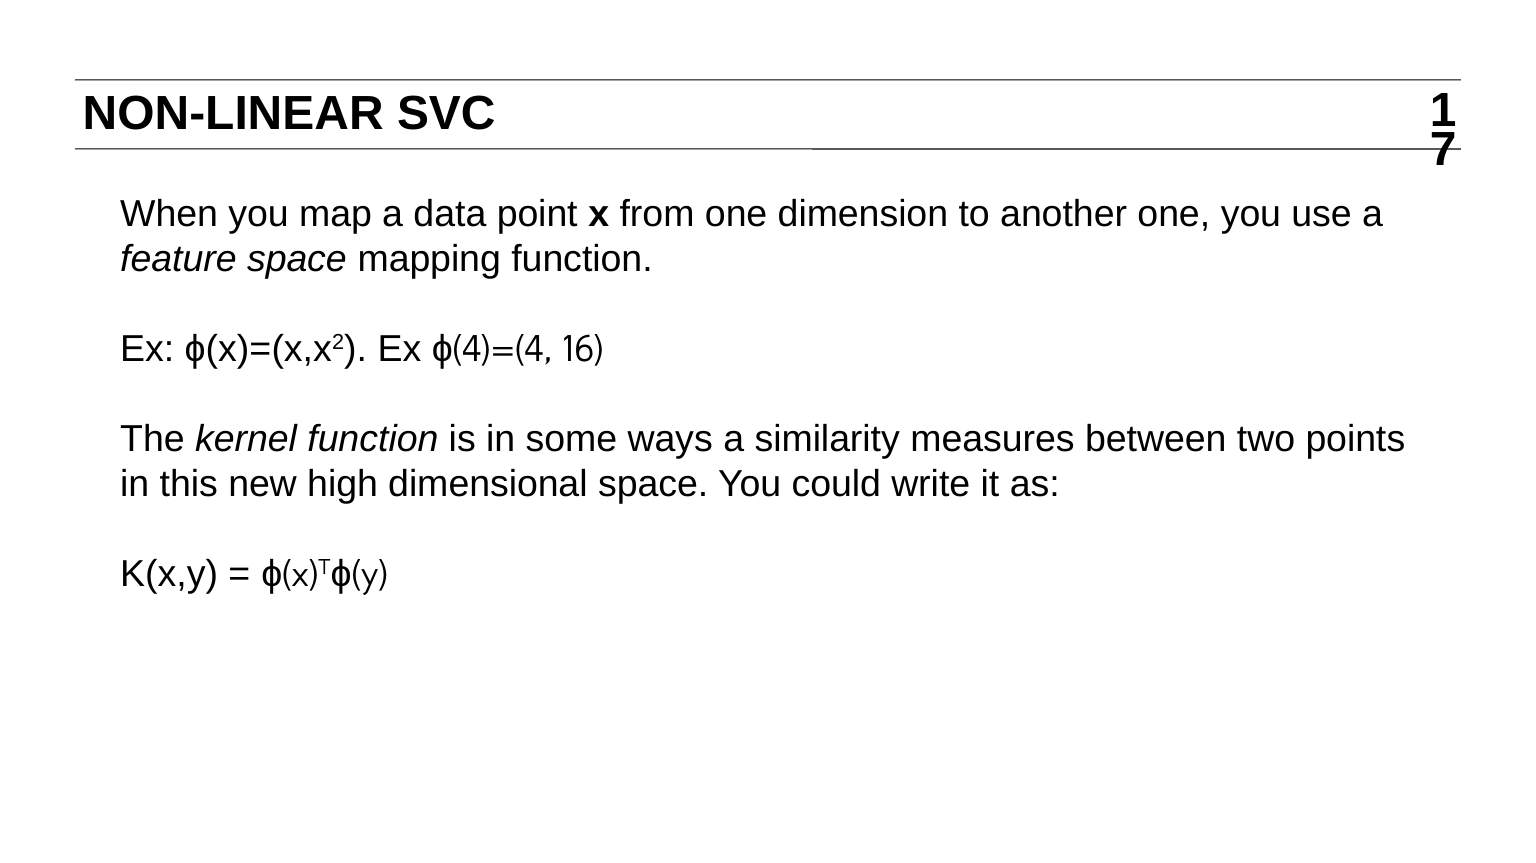

Non-linear svc
17
When you map a data point x from one dimension to another one, you use a feature space mapping function.

Ex: ϕ(x)=(x,x2). Ex ϕ(4)=(4, 16)

The kernel function is in some ways a similarity measures between two points in this new high dimensional space. You could write it as:

K(x,y) = ϕ(x)Tϕ(y)